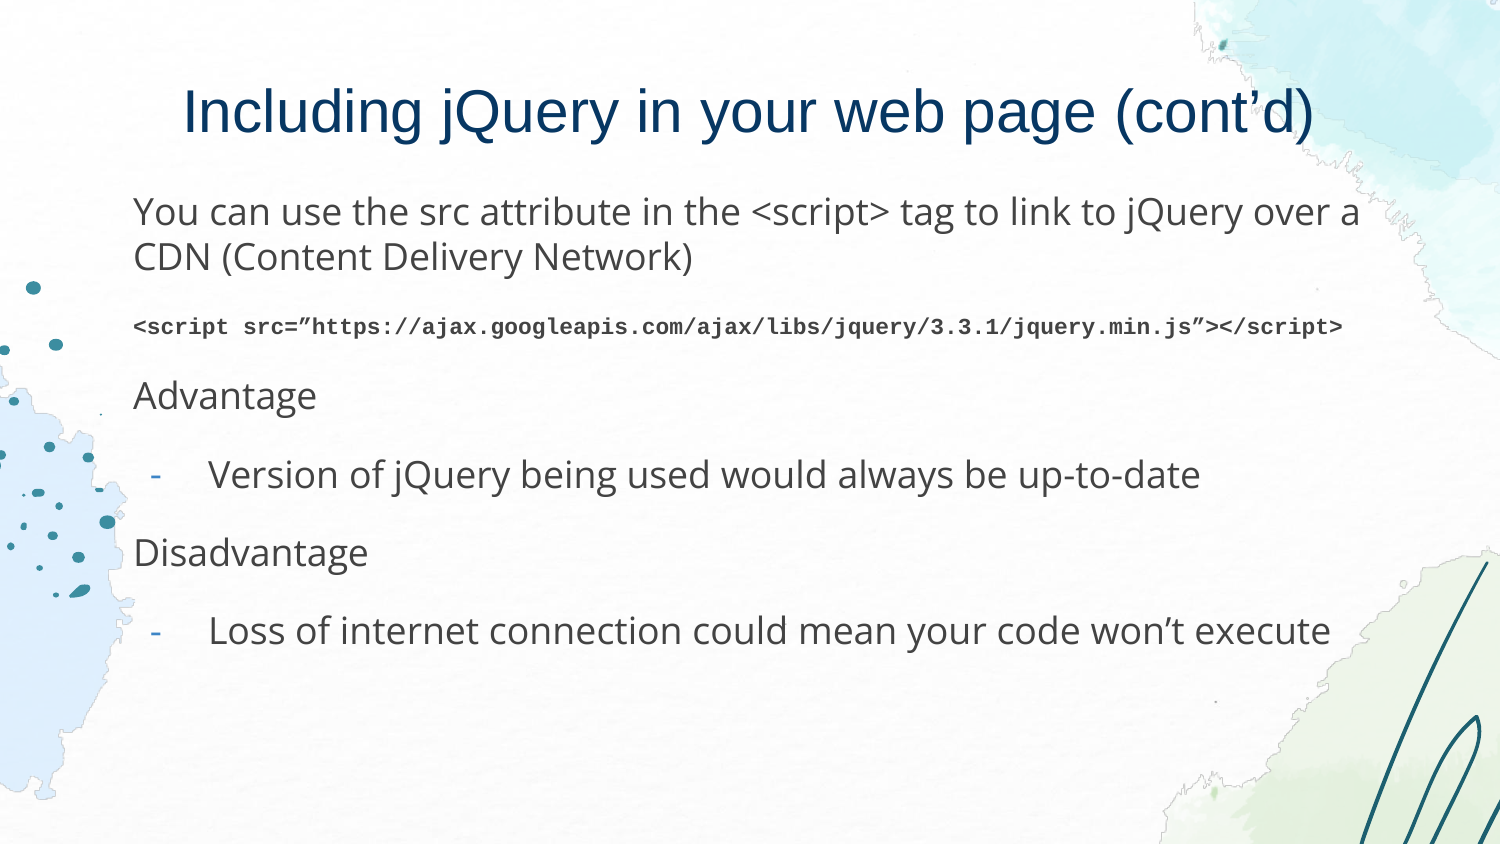

# Including jQuery in your web page (cont’d)
You can use the src attribute in the <script> tag to link to jQuery over a CDN (Content Delivery Network)
<script src=”https://ajax.googleapis.com/ajax/libs/jquery/3.3.1/jquery.min.js”></script>
Advantage
Version of jQuery being used would always be up-to-date
Disadvantage
Loss of internet connection could mean your code won’t execute